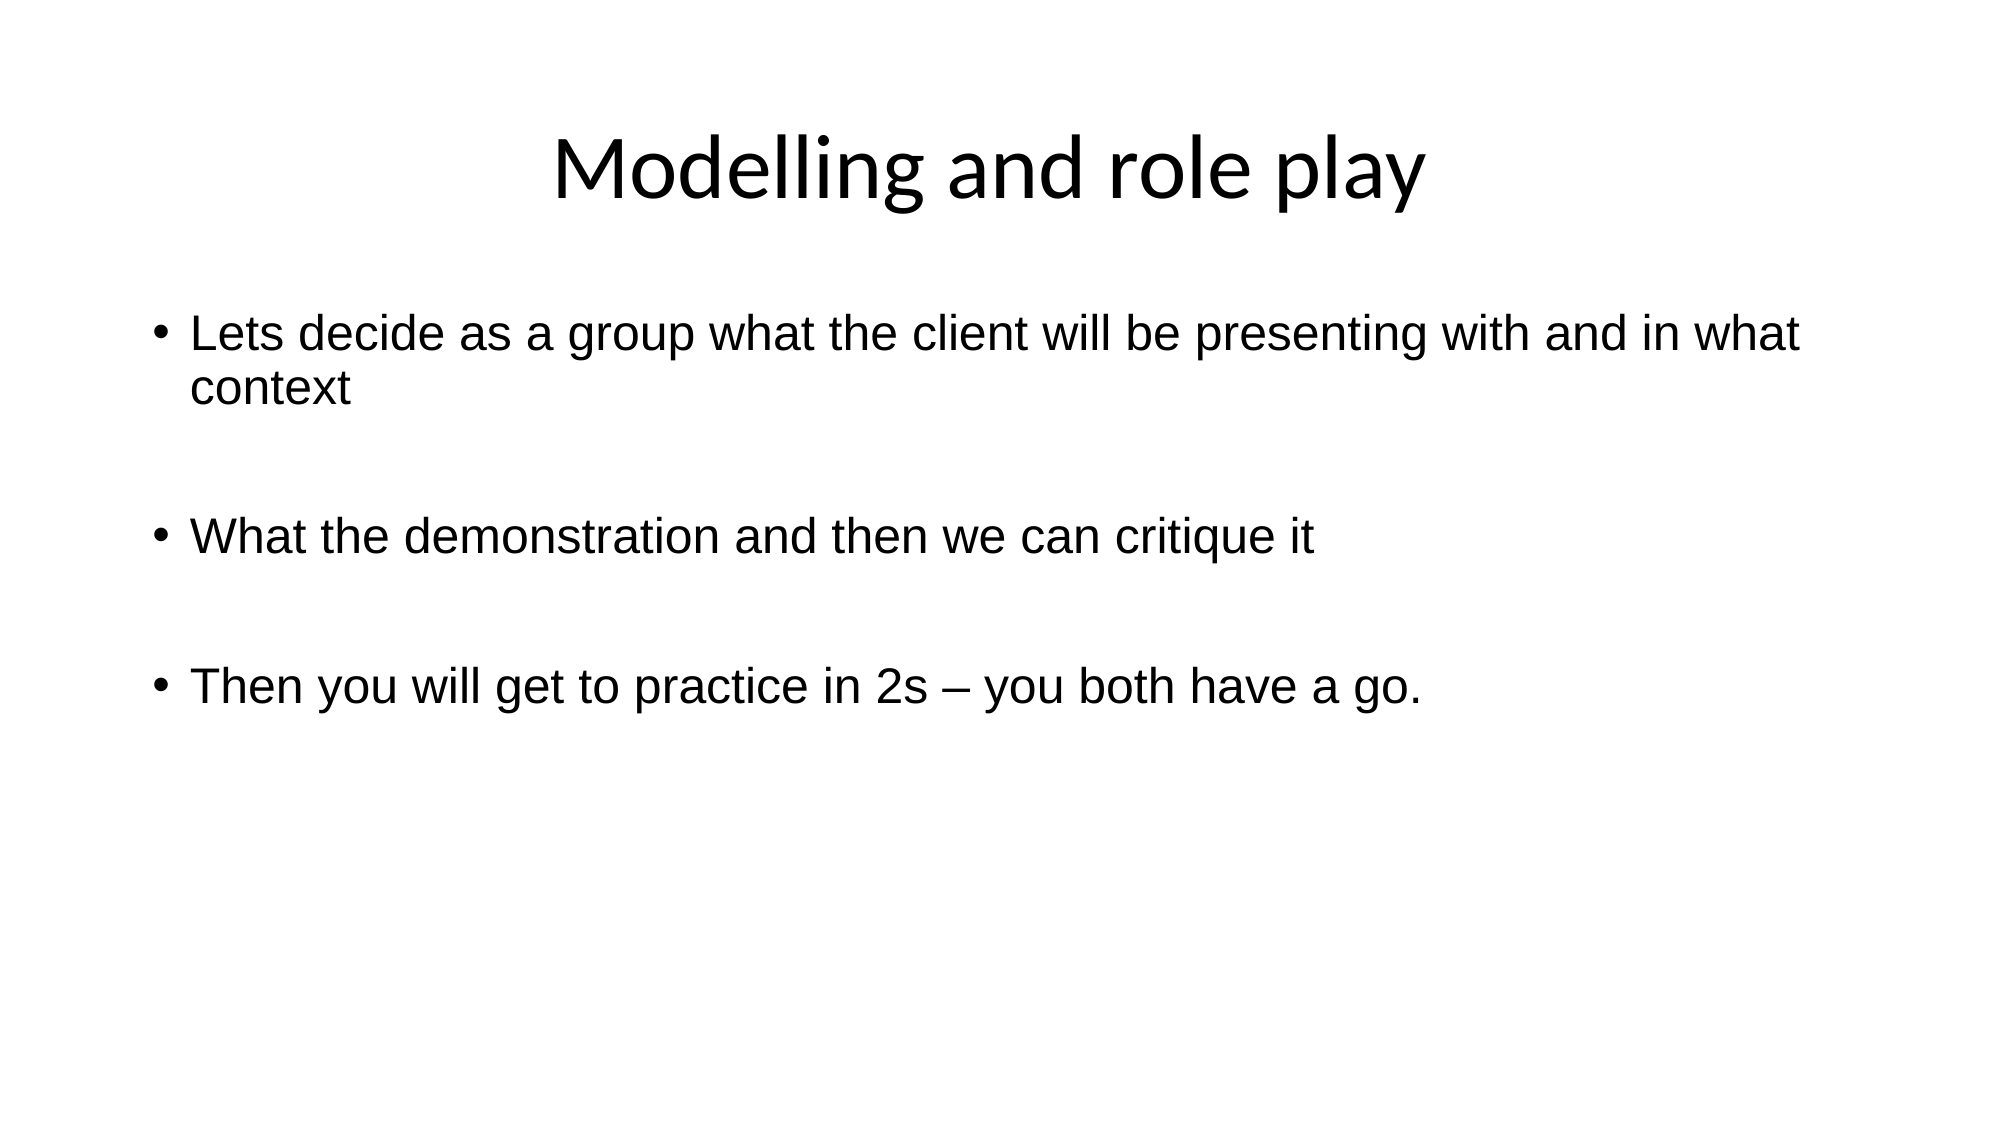

# Modelling and role play
Lets decide as a group what the client will be presenting with and in what context

What the demonstration and then we can critique it

Then you will get to practice in 2s – you both have a go.